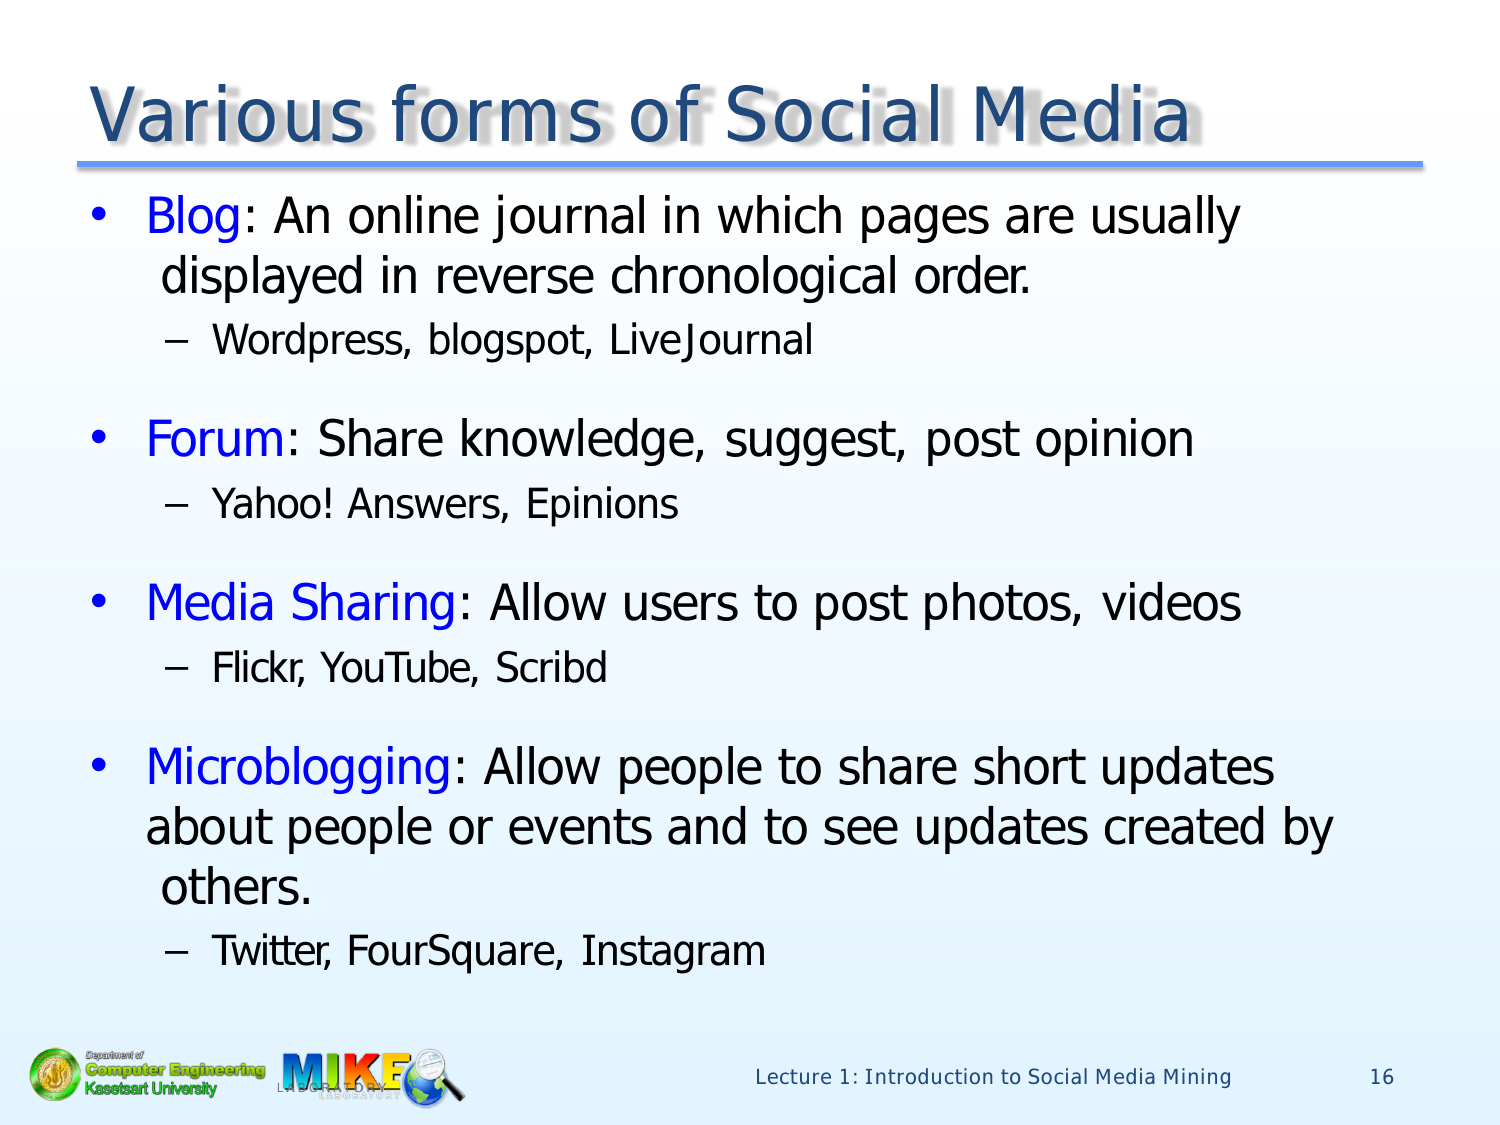

# Various forms of Social Media
Blog: An online journal in which pages are usually  displayed in reverse chronological order.
Wordpress, blogspot, LiveJournal

Forum: Share knowledge, suggest, post opinion
Yahoo! Answers, Epinions

Media Sharing: Allow users to post photos, videos
Flickr, YouTube, Scribd

Microblogging: Allow people to share short updates  about people or events and to see updates created by  others.
Twitter, FourSquare, Instagram
Lecture 1: Introduction to Social Media Mining
16